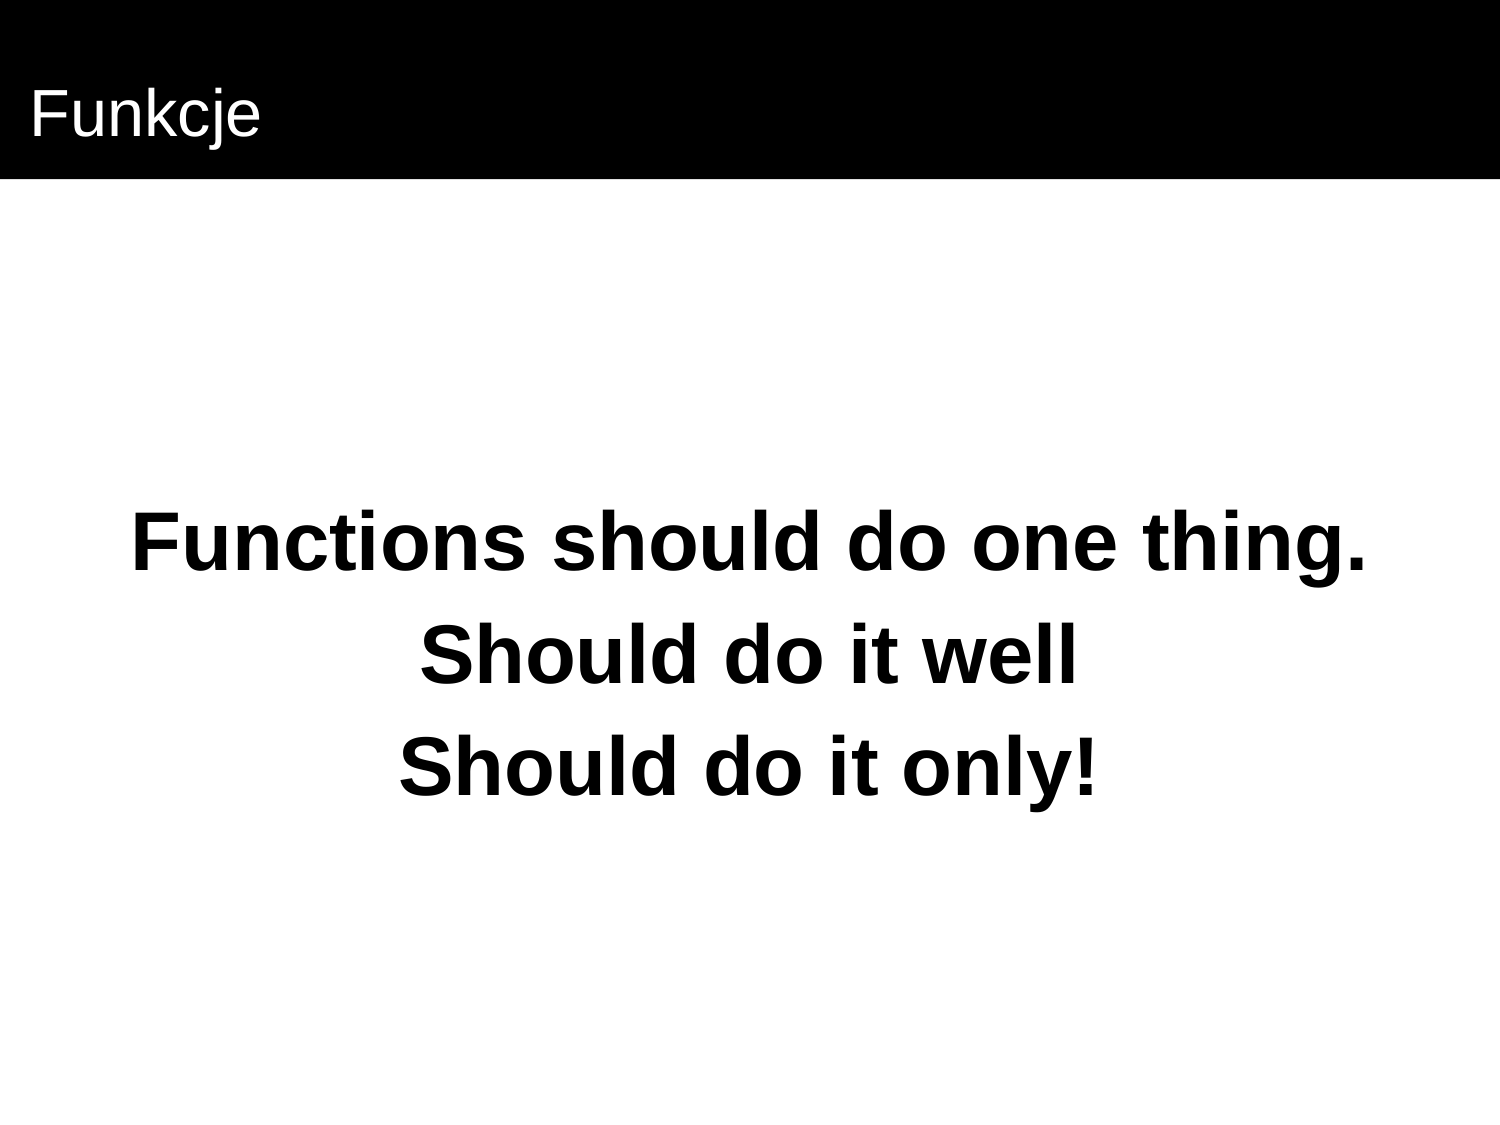

# Funkcje

Functions should do one thing.
Should do it well
Should do it only!